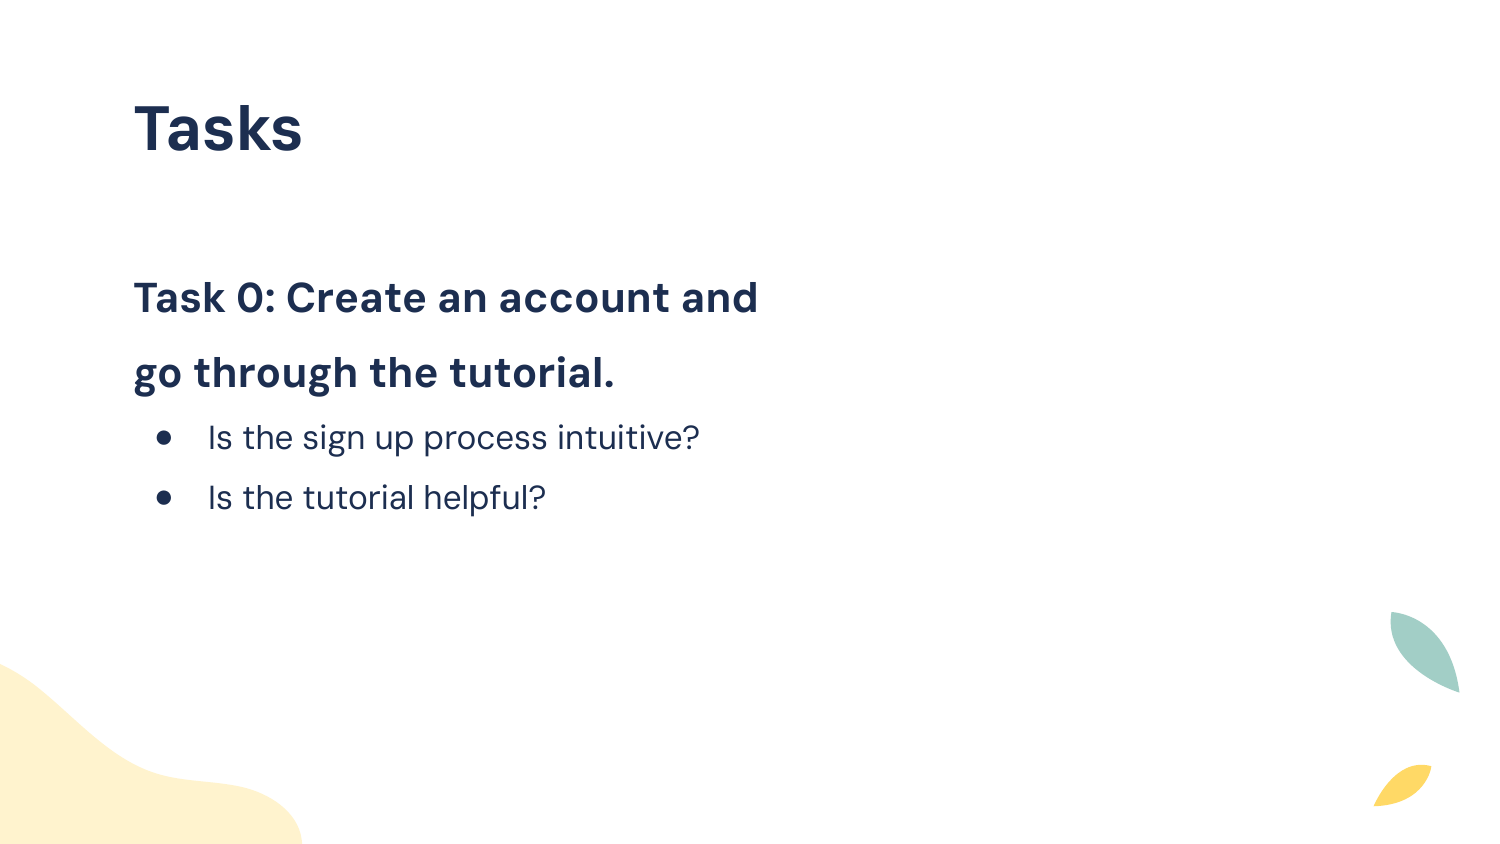

# Tasks

Task 0: Create an account and go through the tutorial.
Is the sign up process intuitive?
Is the tutorial helpful?